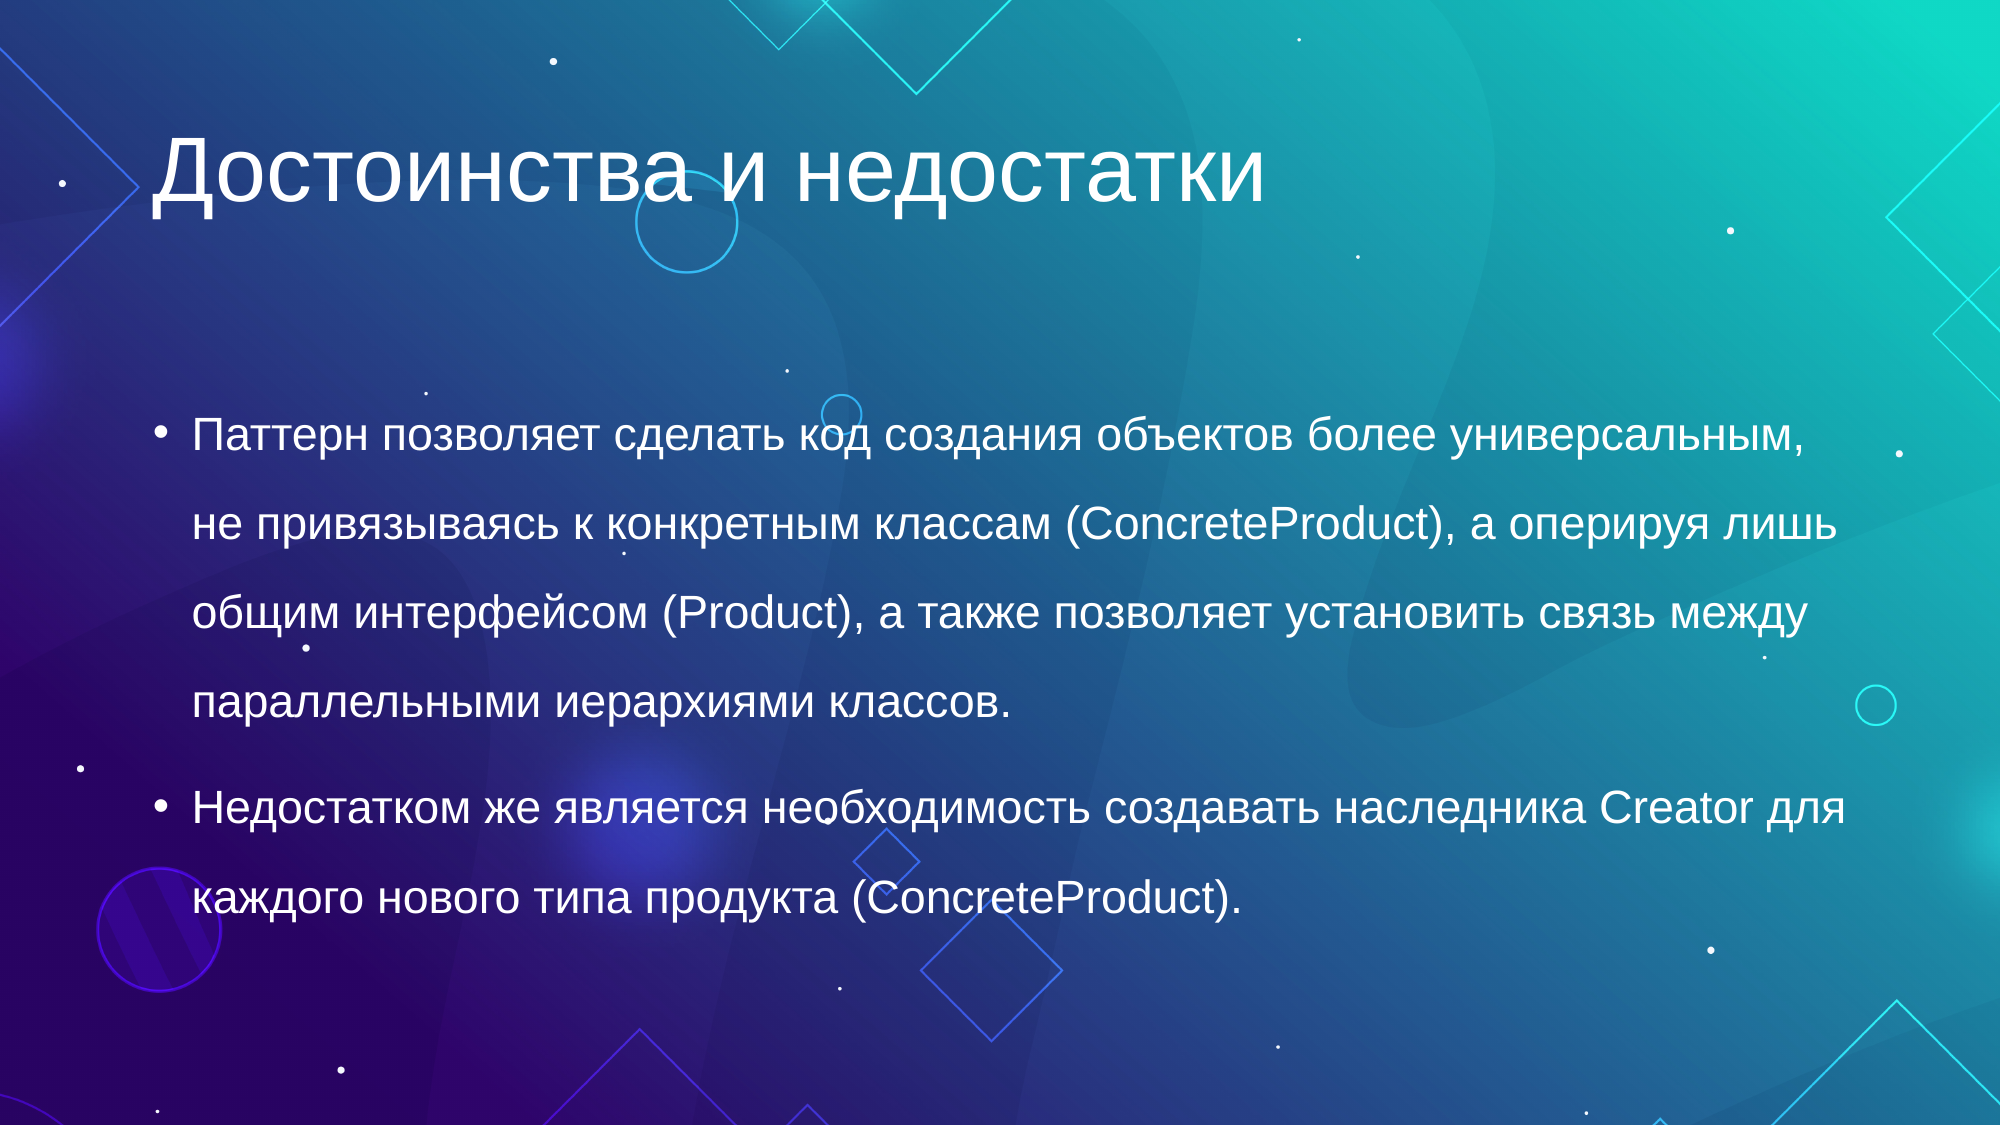

# Достоинства и недостатки
Паттерн позволяет сделать код создания объектов более универсальным, не привязываясь к конкретным классам (ConcreteProduct), а оперируя лишь общим интерфейсом (Product), а также позволяет установить связь между параллельными иерархиями классов.
Недостатком же является необходимость создавать наследника Creator для каждого нового типа продукта (ConcreteProduct).